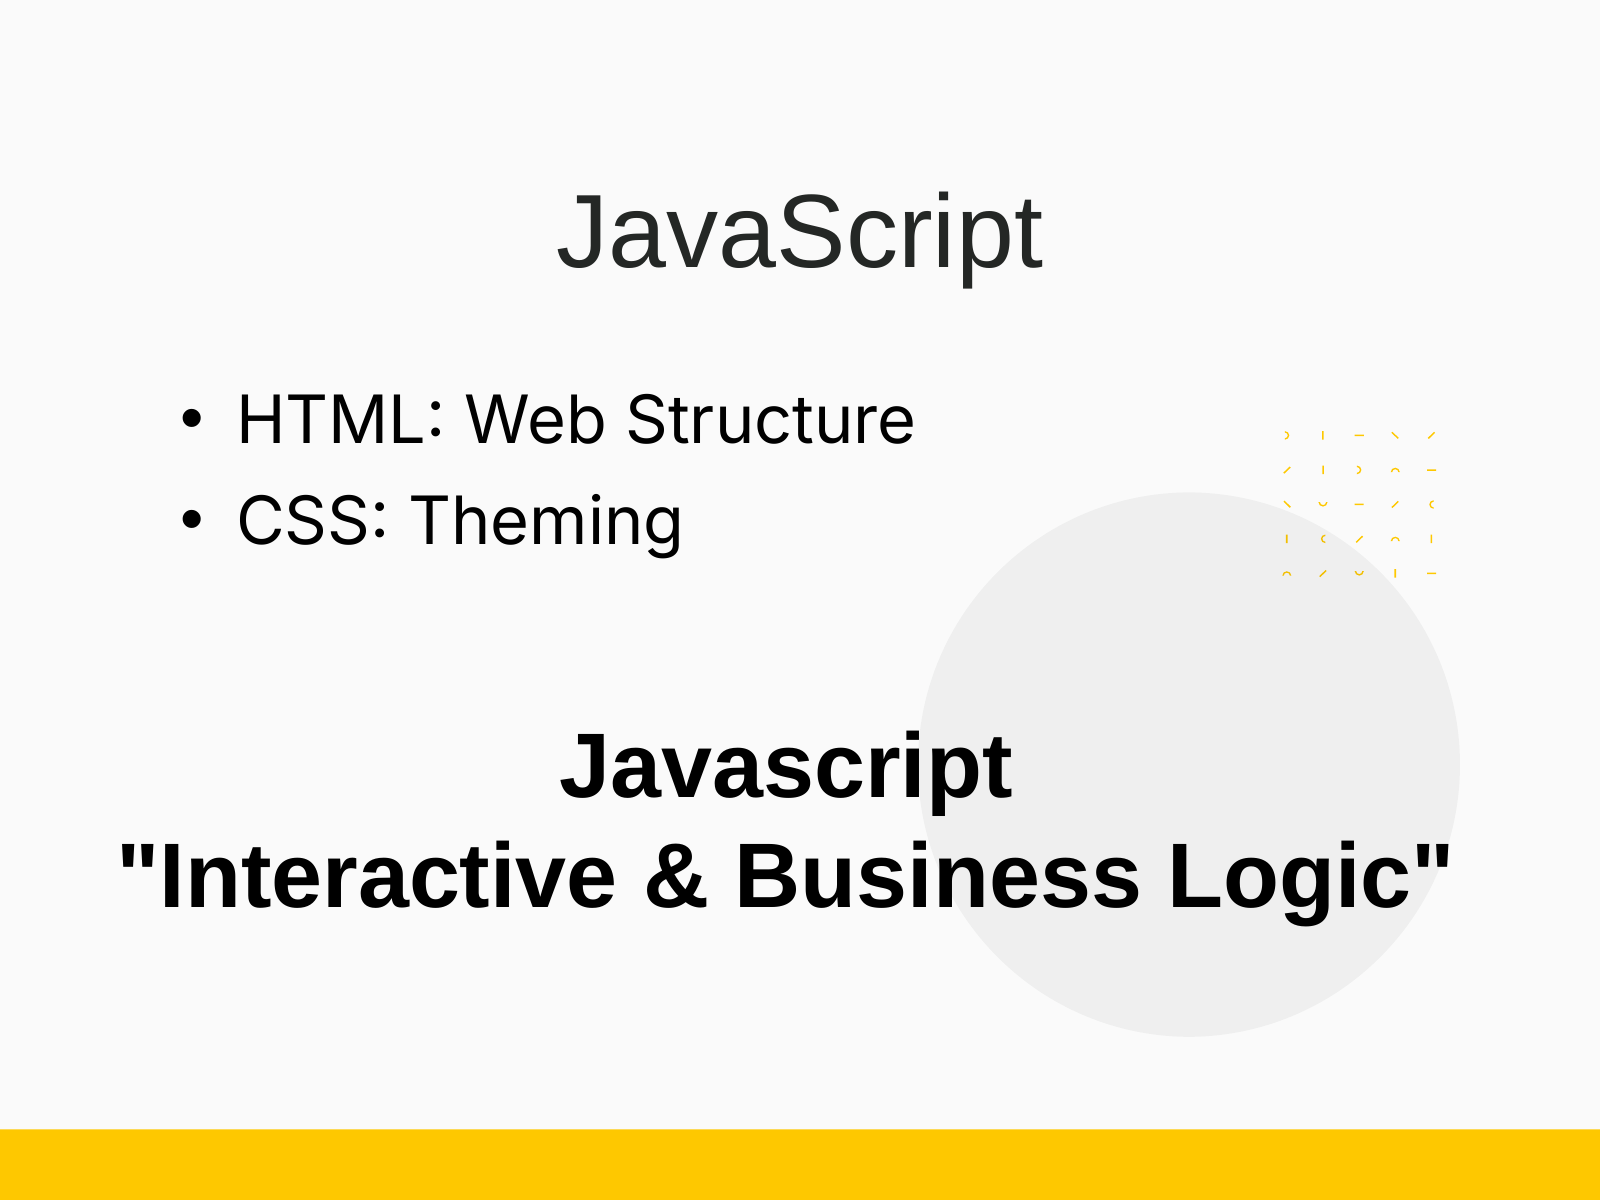

JavaScript
HTML: Web Structure
CSS: Theming

Javascript
"Interactive & Business Logic"